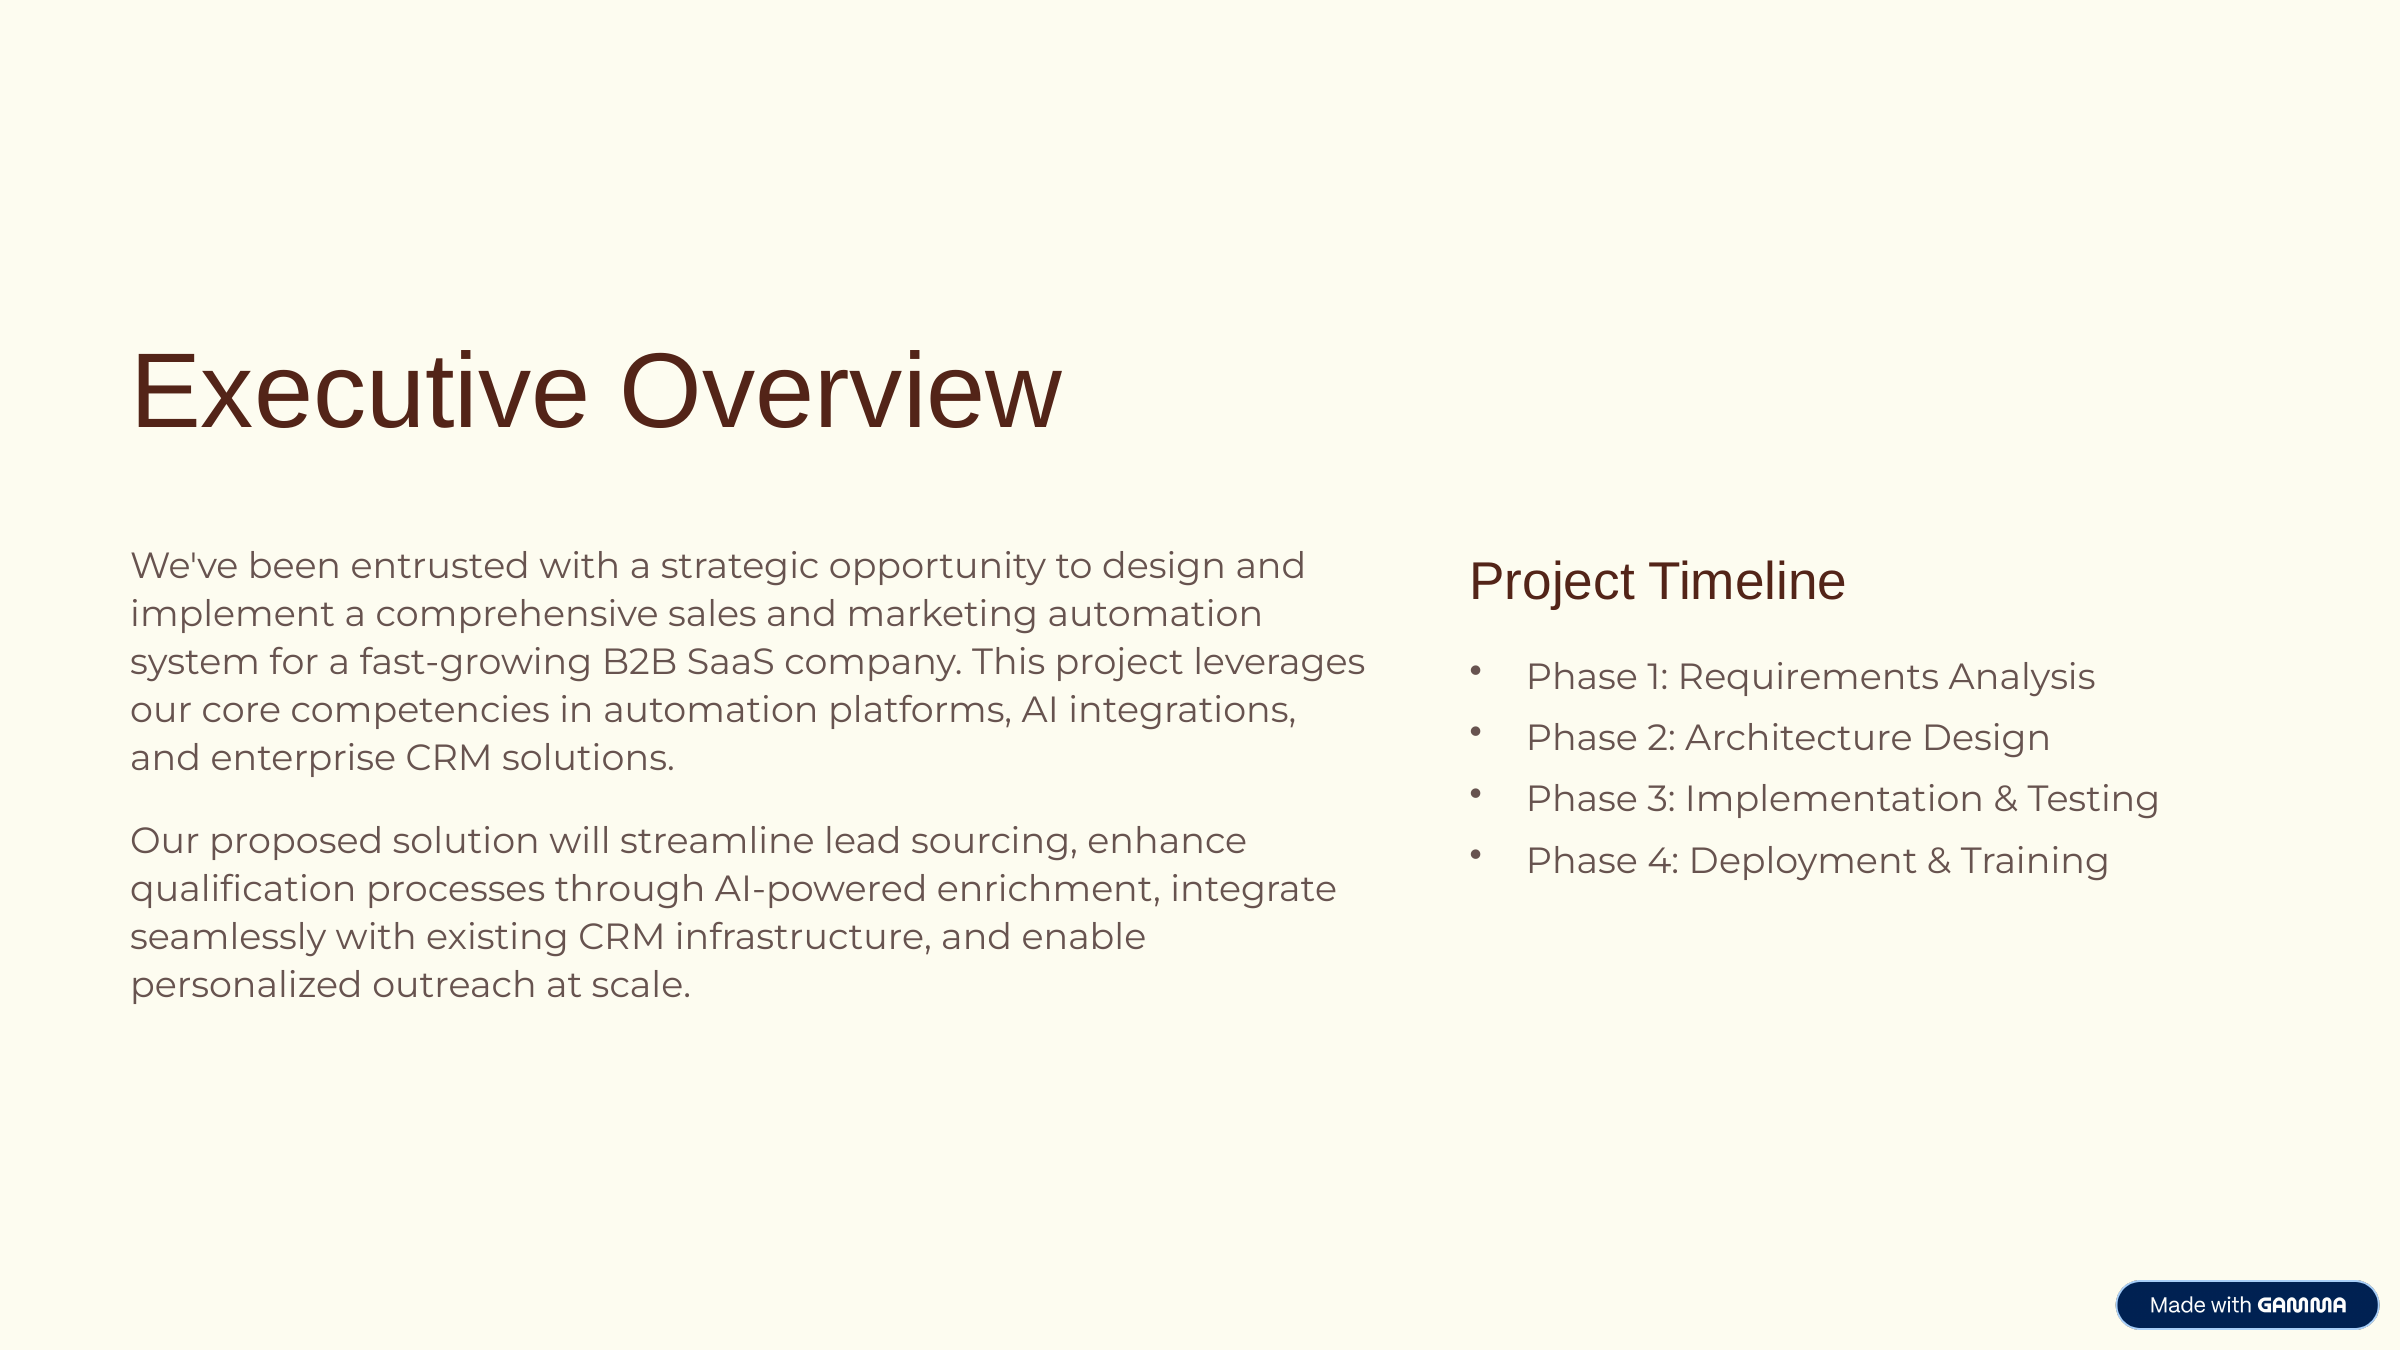

Executive Overview
We've been entrusted with a strategic opportunity to design and implement a comprehensive sales and marketing automation system for a fast-growing B2B SaaS company. This project leverages our core competencies in automation platforms, AI integrations, and enterprise CRM solutions.
Project Timeline
Phase 1: Requirements Analysis
Phase 2: Architecture Design
Phase 3: Implementation & Testing
Our proposed solution will streamline lead sourcing, enhance qualification processes through AI-powered enrichment, integrate seamlessly with existing CRM infrastructure, and enable personalized outreach at scale.
Phase 4: Deployment & Training